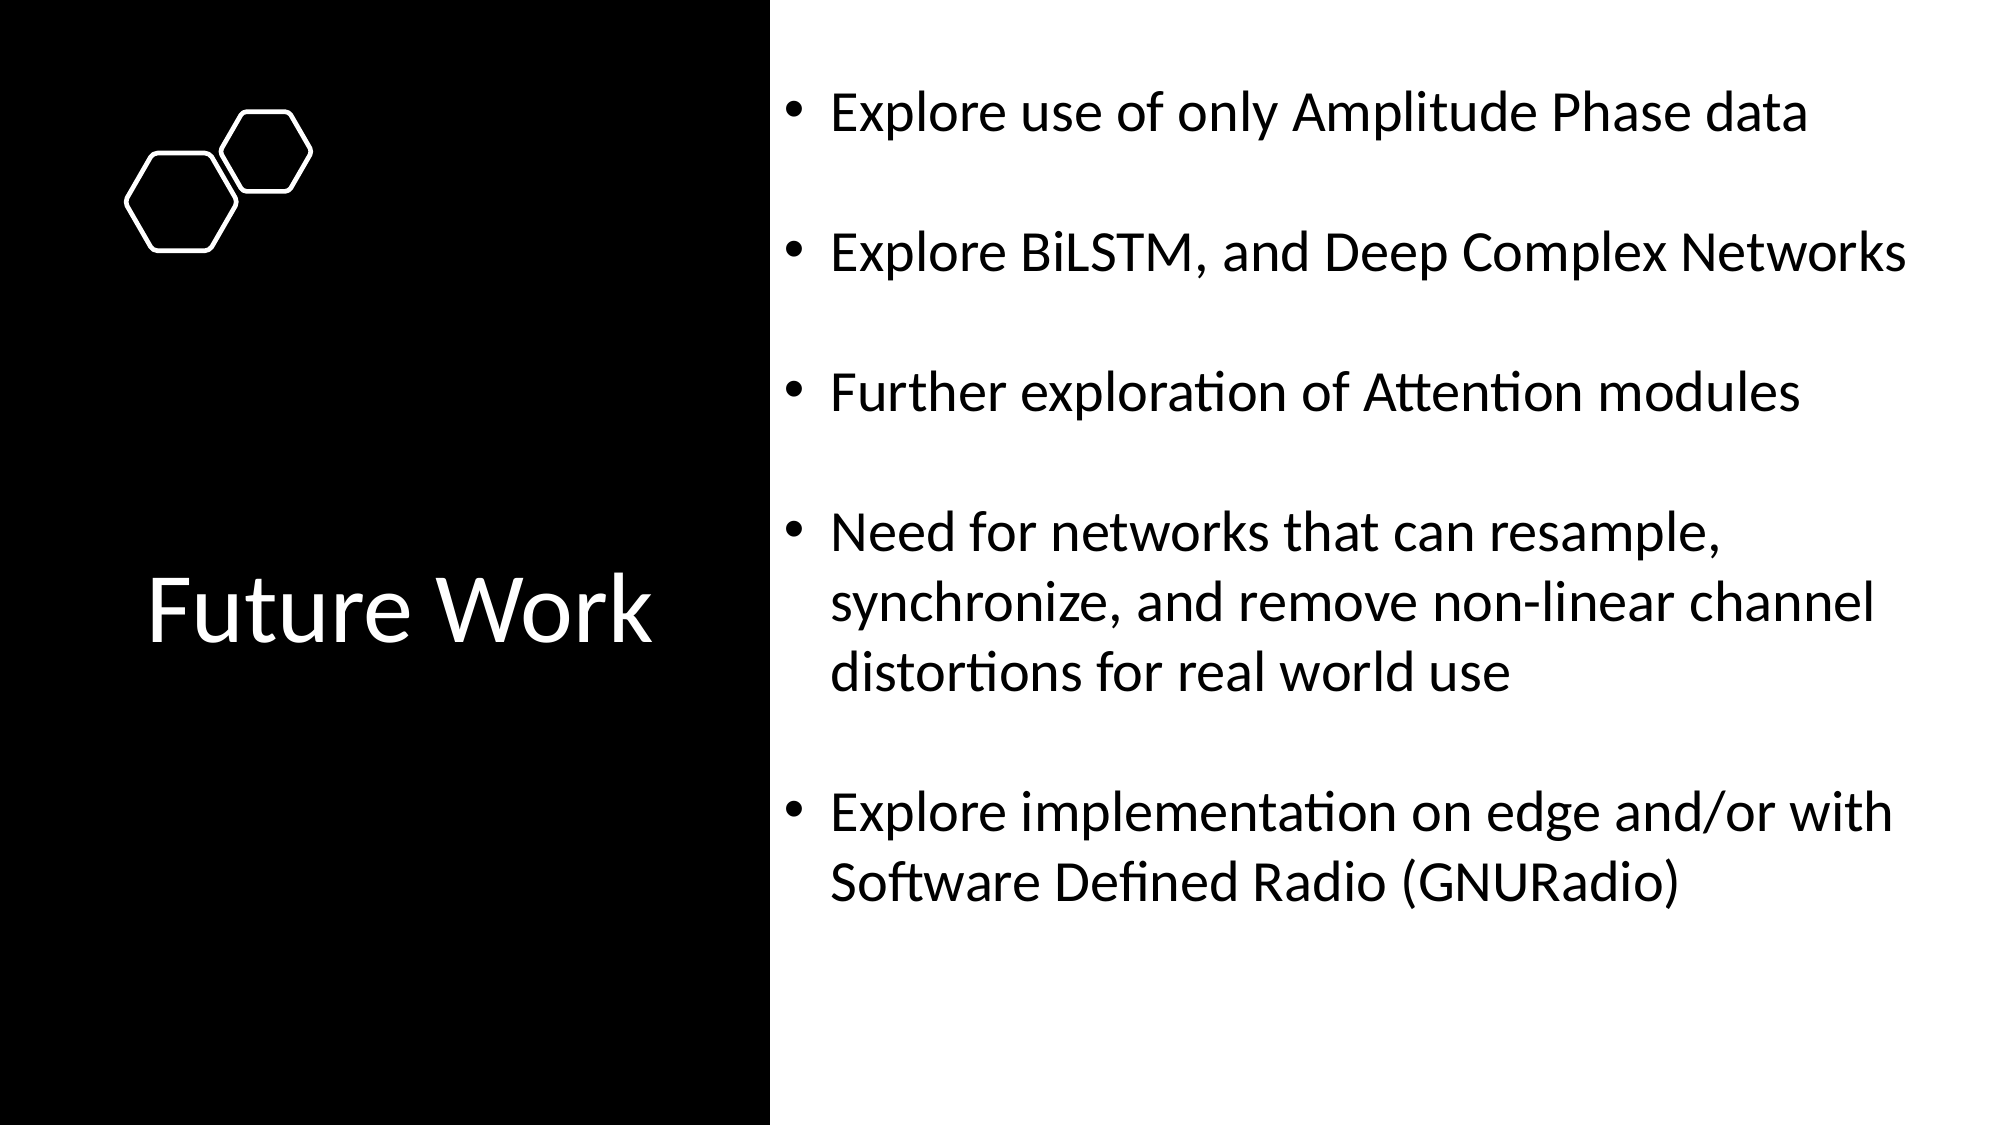

Explore use of only Amplitude Phase data

Explore BiLSTM, and Deep Complex Networks

Further exploration of Attention modules

Need for networks that can resample, synchronize, and remove non-linear channel distortions for real world use

Explore implementation on edge and/or with Software Defined Radio (GNURadio)

# Future Work
46